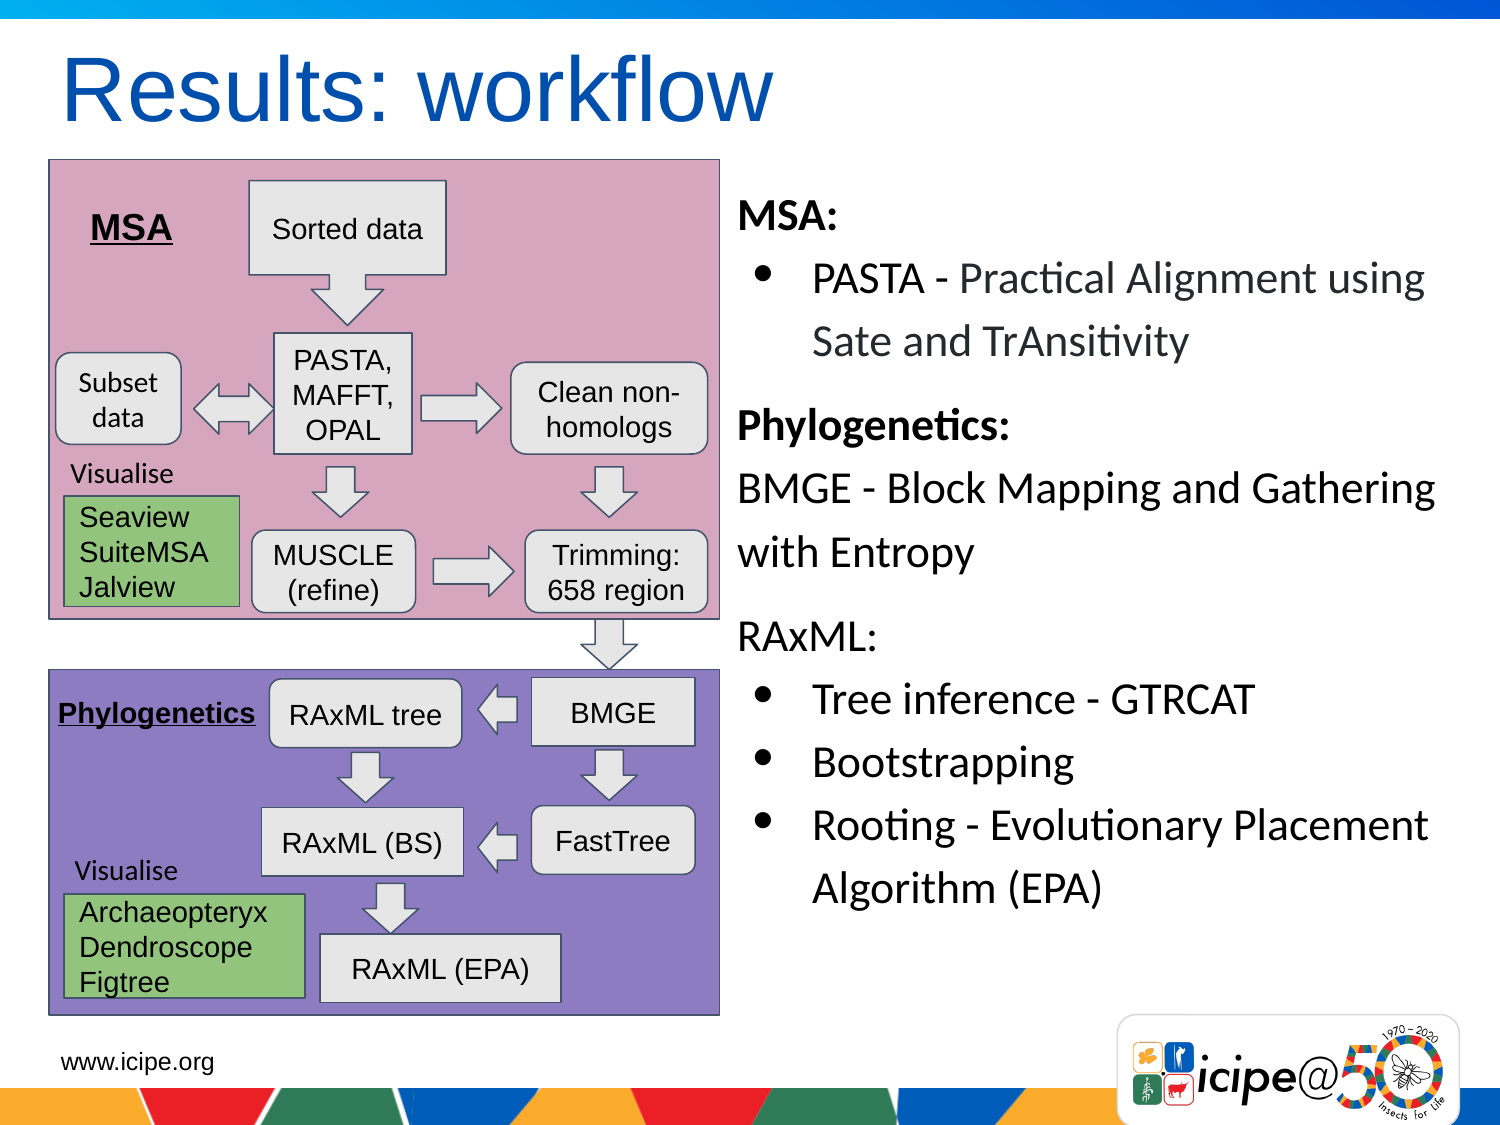

# Results: workflow

MSA:
PASTA - Practical Alignment using Sate and TrAnsitivity
Phylogenetics:
BMGE - Block Mapping and Gathering with Entropy
RAxML:
Tree inference - GTRCAT
Bootstrapping
Rooting - Evolutionary Placement Algorithm (EPA)
Sorted data
MSA
PASTA, MAFFT,
OPAL
Subset data
Clean non- homologs

Visualise

Seaview
SuiteMSA
Jalview
Trimming:
658 region
MUSCLE (refine)

BMGE
RAxML tree
Phylogenetics

FastTree
RAxML (BS)

Visualise

Archaeopteryx
Dendroscope
Figtree
RAxML (EPA)